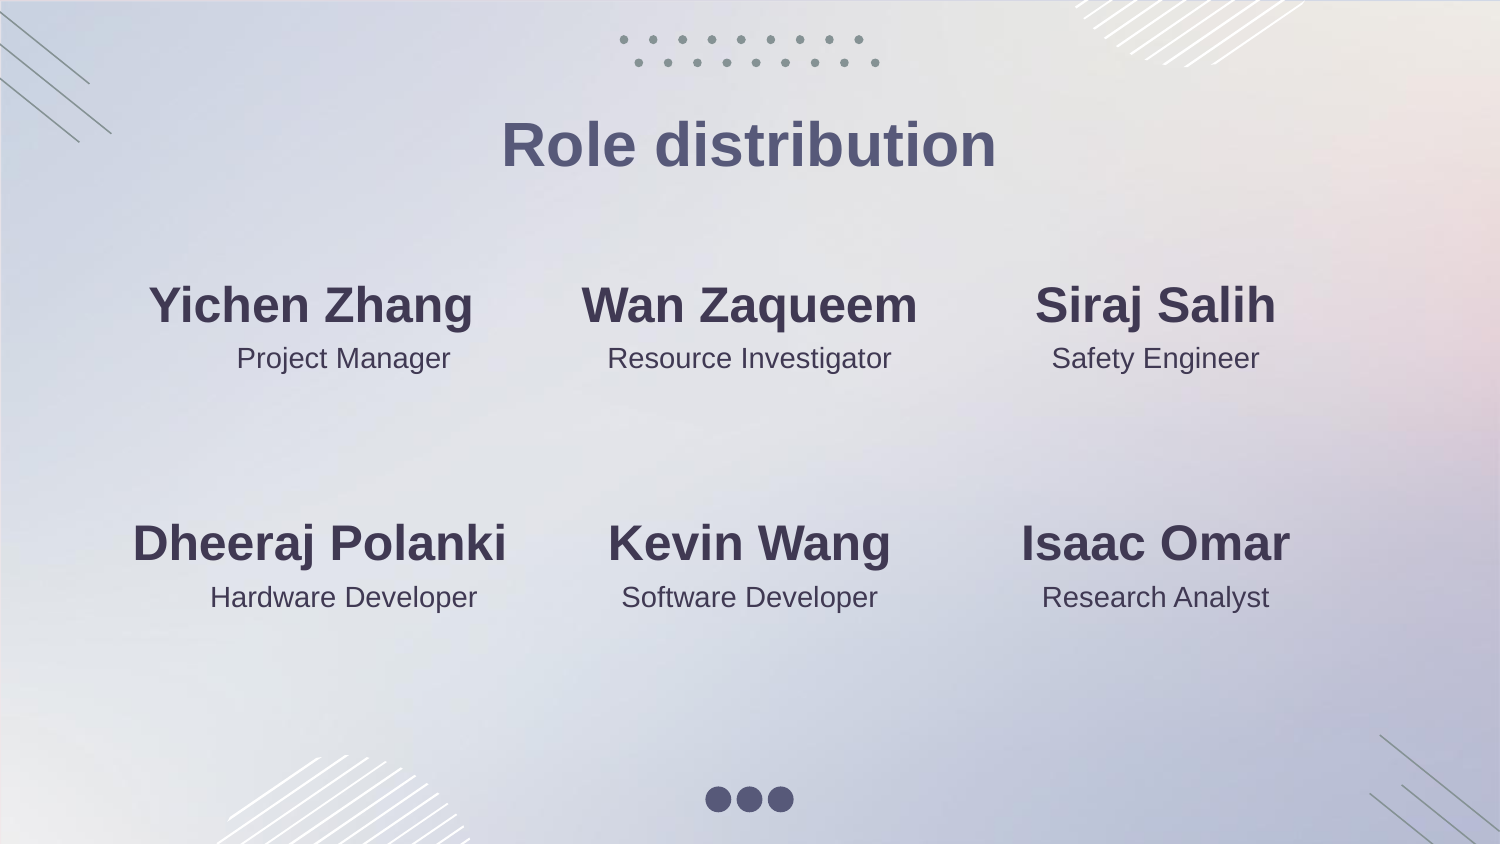

# Role distribution
Yichen Zhang
Wan Zaqueem
Siraj Salih
Project Manager
Resource Investigator
Safety Engineer
Dheeraj Polanki
Kevin Wang
Isaac Omar
Hardware Developer
Software Developer
Research Analyst